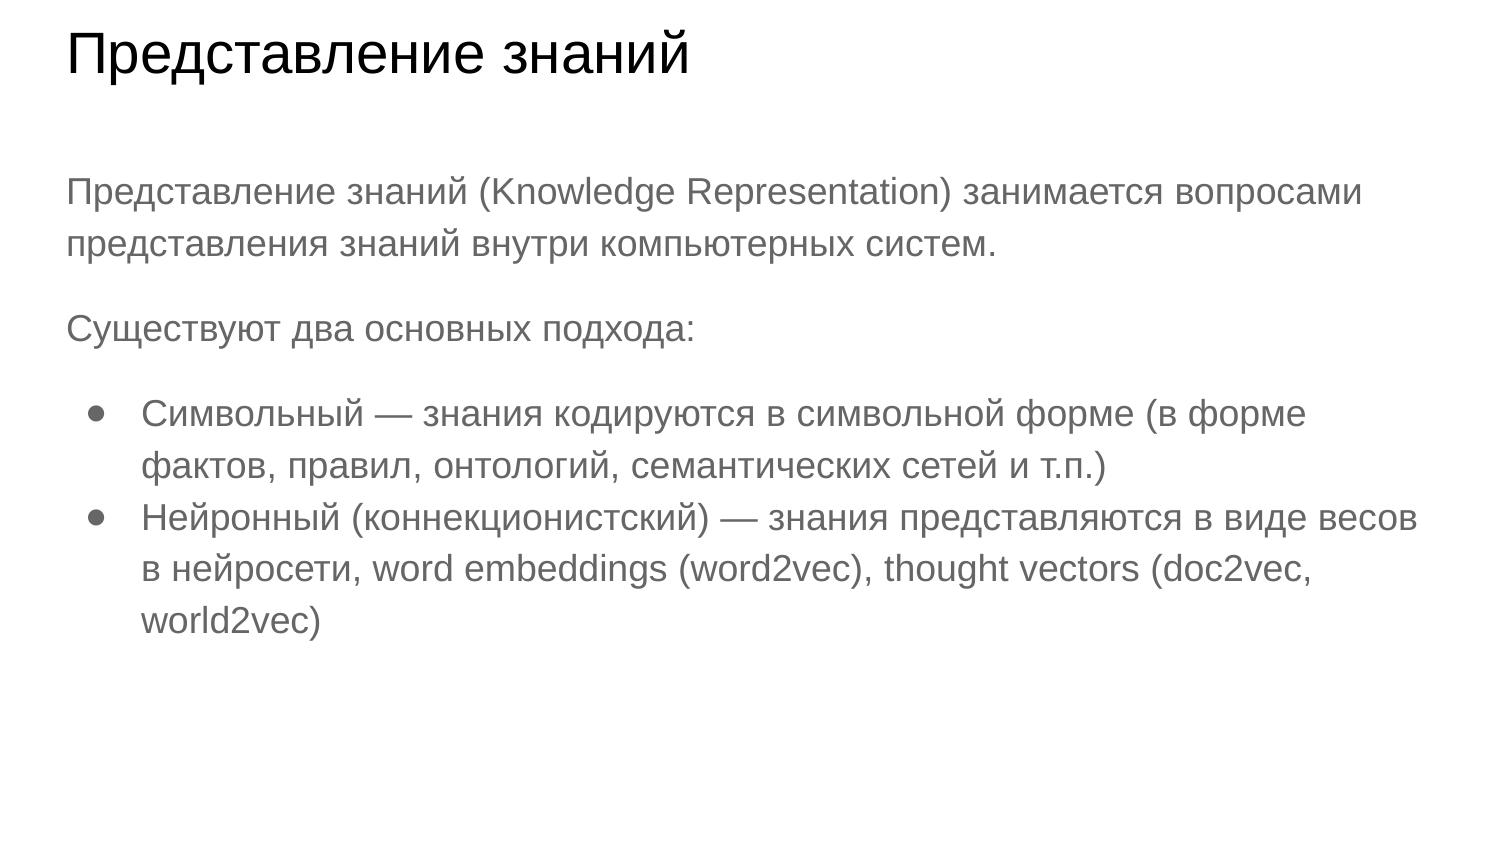

# Представление знаний
Представление знаний (Knowledge Representation) занимается вопросами представления знаний внутри компьютерных систем.
Существуют два основных подхода:
Символьный — знания кодируются в символьной форме (в форме фактов, правил, онтологий, семантических сетей и т.п.)
Нейронный (коннекционистский) — знания представляются в виде весов в нейросети, word embeddings (word2vec), thought vectors (doc2vec, world2vec)